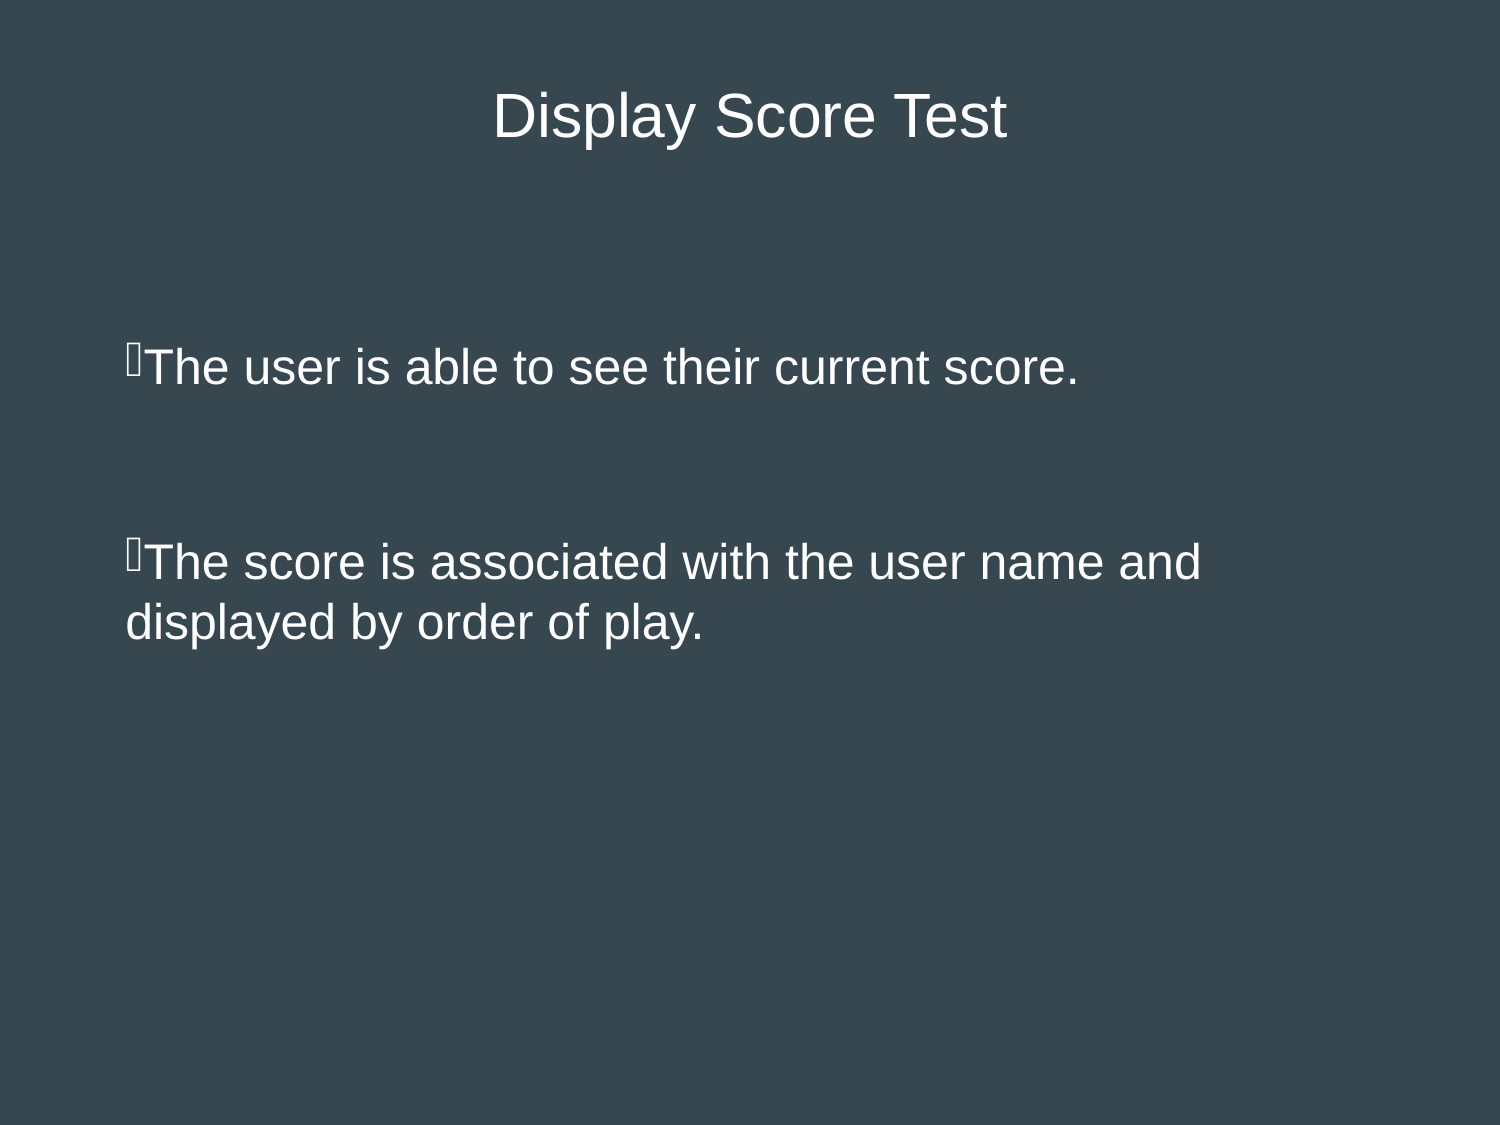

Display Score Test

The user is able to see their current score.

The score is associated with the user name and displayed by order of play.